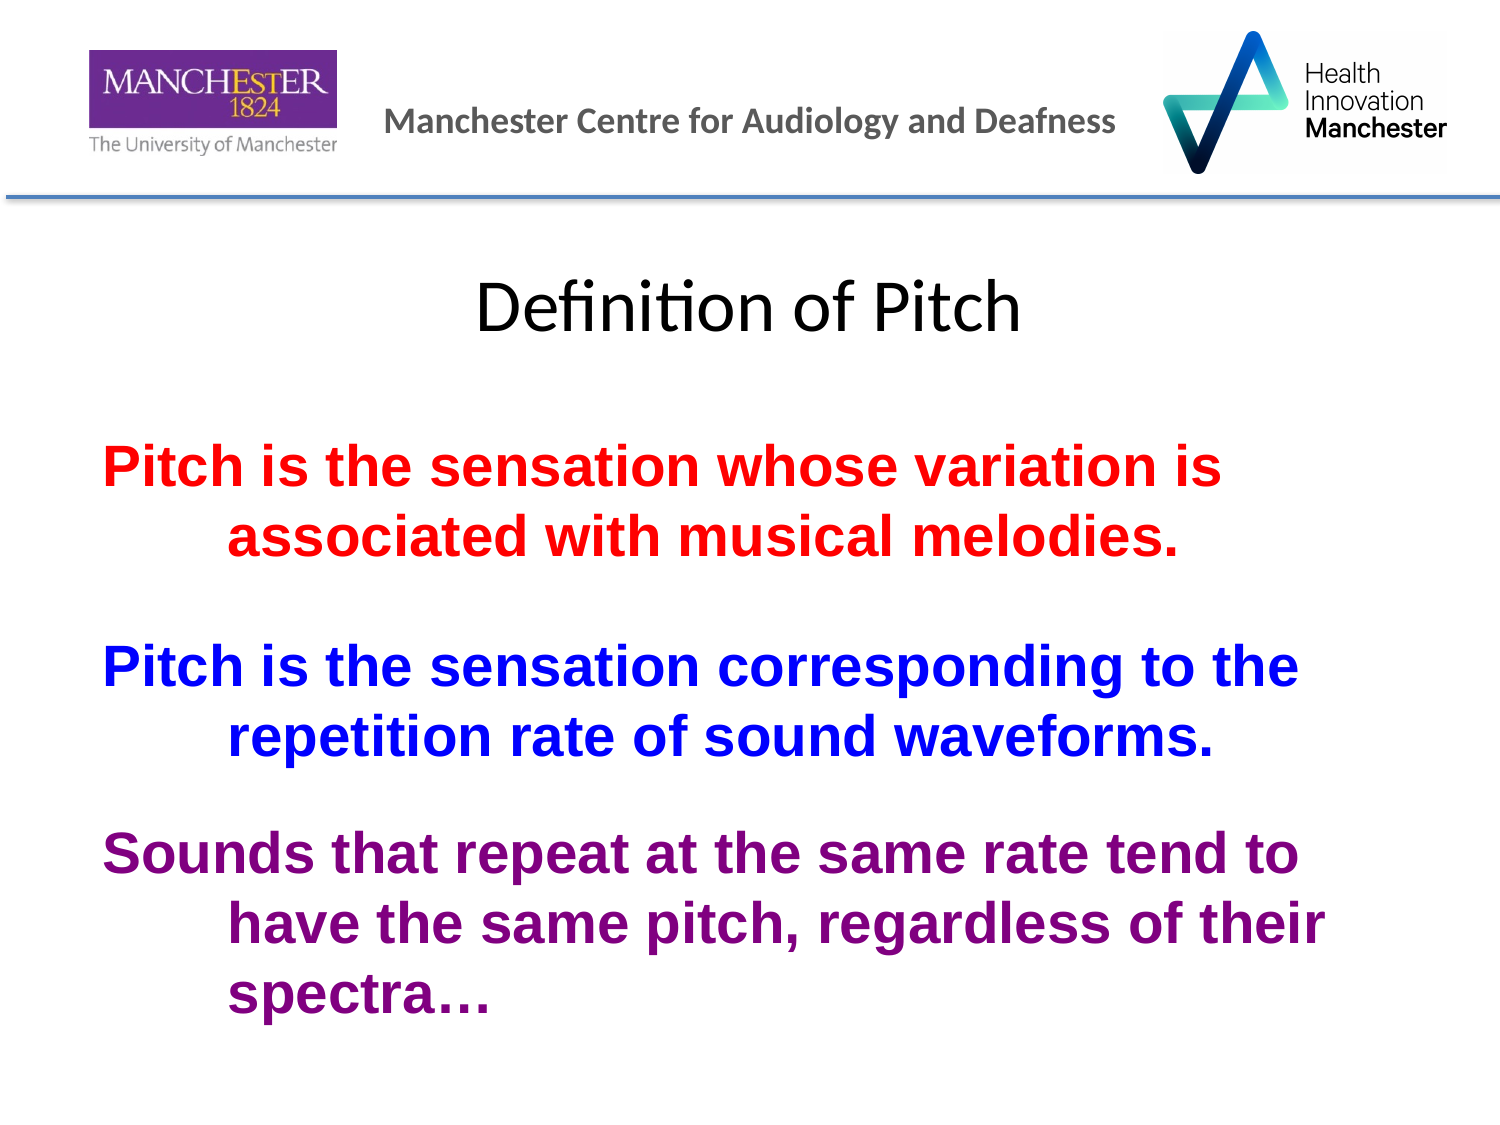

Definition of Pitch
Pitch is the sensation whose variation is associated with musical melodies.
Pitch is the sensation corresponding to the repetition rate of sound waveforms.
Sounds that repeat at the same rate tend to have the same pitch, regardless of their spectra…